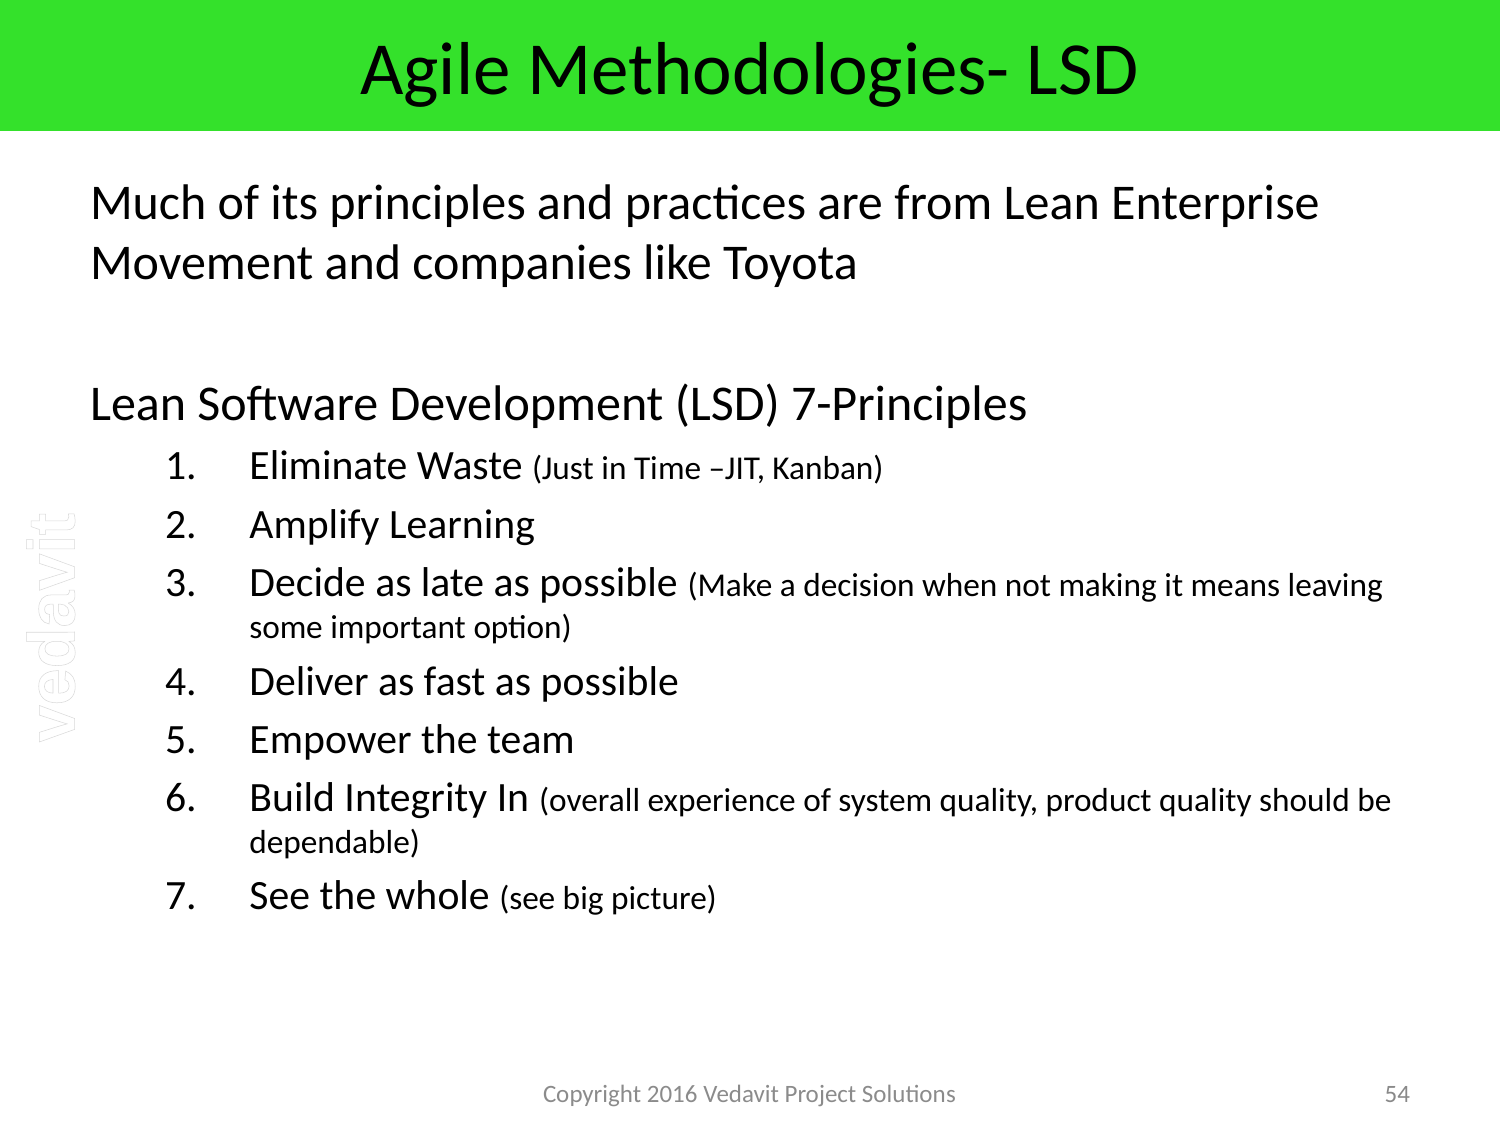

# Agile Methodologies- LSD
Much of its principles and practices are from Lean Enterprise Movement and companies like Toyota

Lean Software Development (LSD) 7-Principles
Eliminate Waste (Just in Time –JIT, Kanban)
Amplify Learning
Decide as late as possible (Make a decision when not making it means leaving some important option)
Deliver as fast as possible
Empower the team
Build Integrity In (overall experience of system quality, product quality should be dependable)
See the whole (see big picture)
Copyright 2016 Vedavit Project Solutions
54